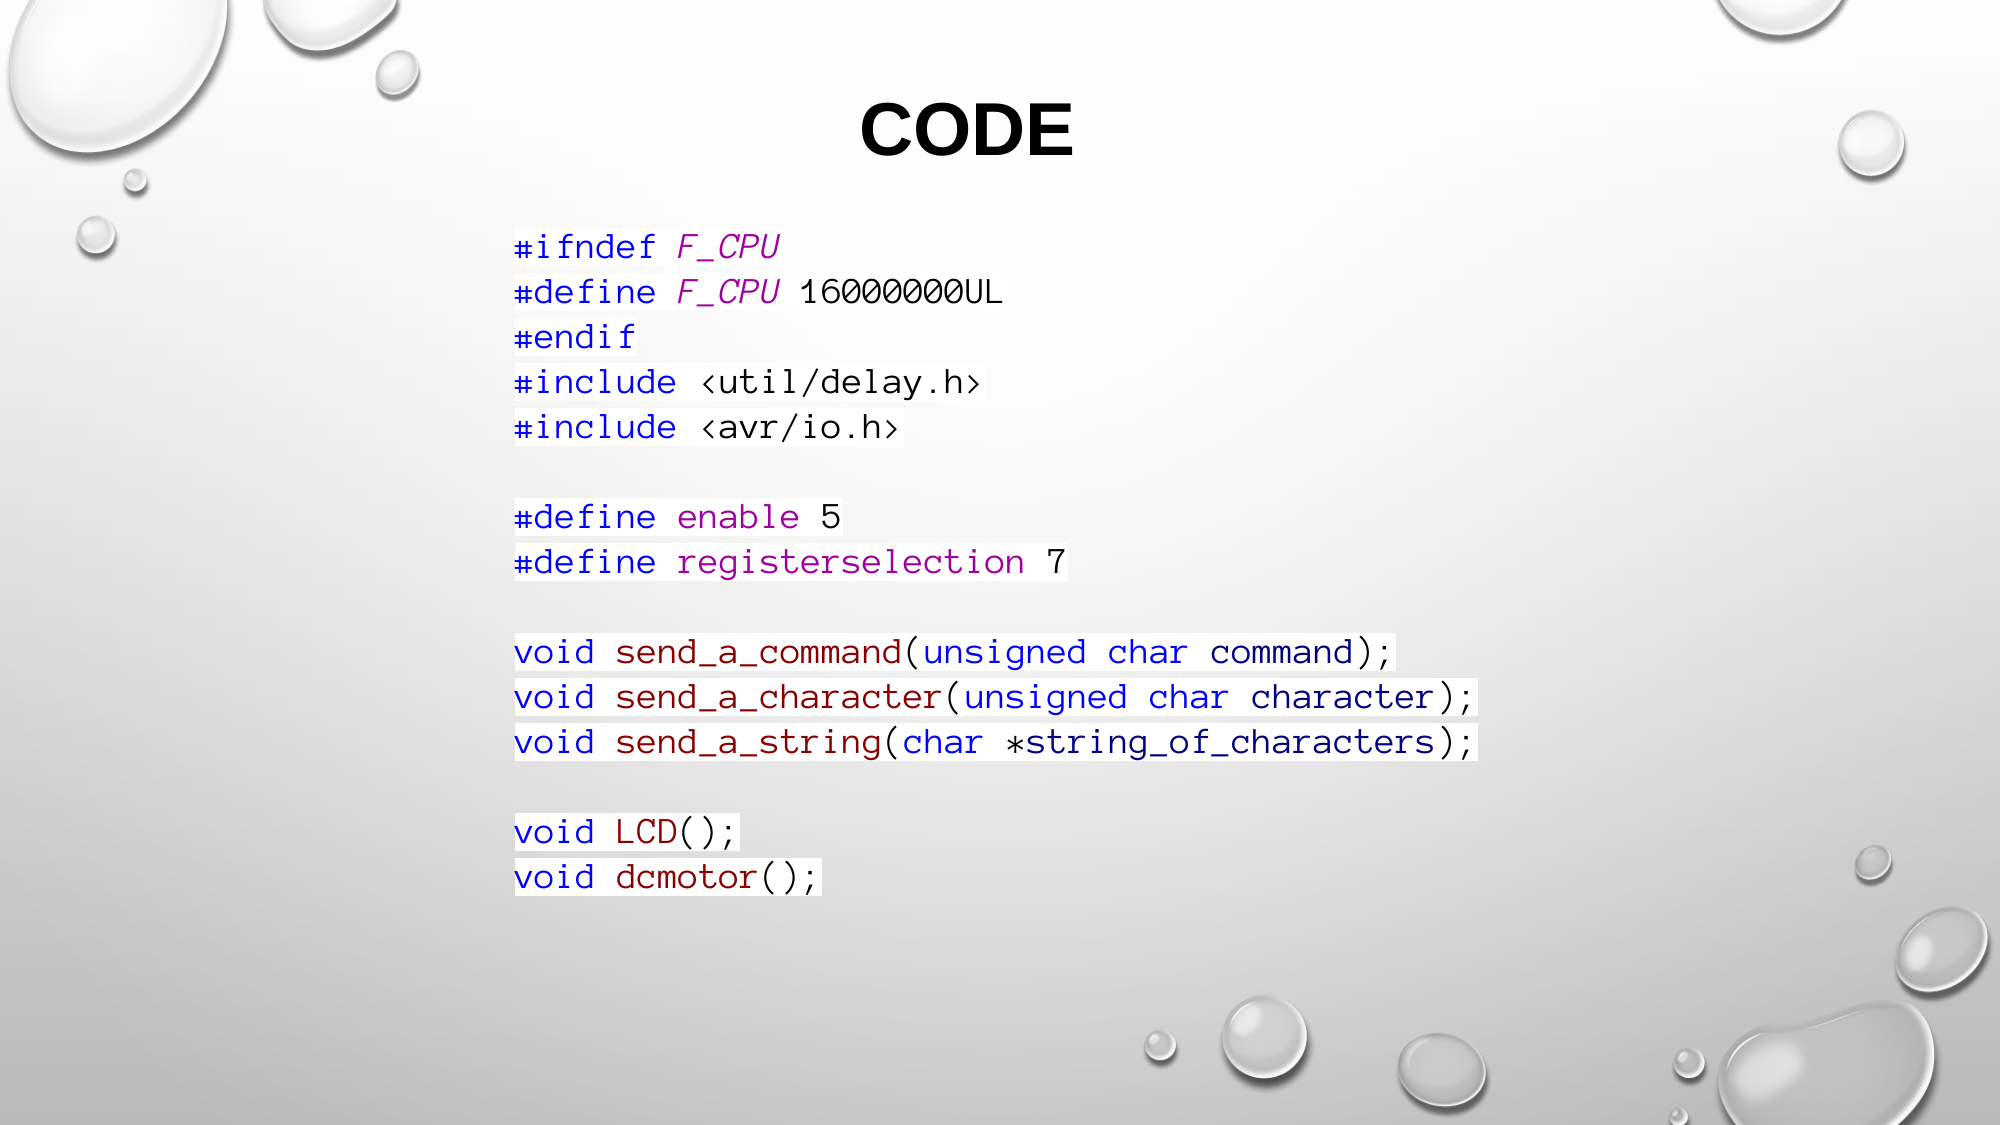

# code

#ifndef F_CPU
#define F_CPU 16000000UL
#endif
#include <util/delay.h>
#include <avr/io.h>

#define enable 5
#define registerselection 7

void send_a_command(unsigned char command);
void send_a_character(unsigned char character);
void send_a_string(char *string_of_characters);

void LCD();
void dcmotor();